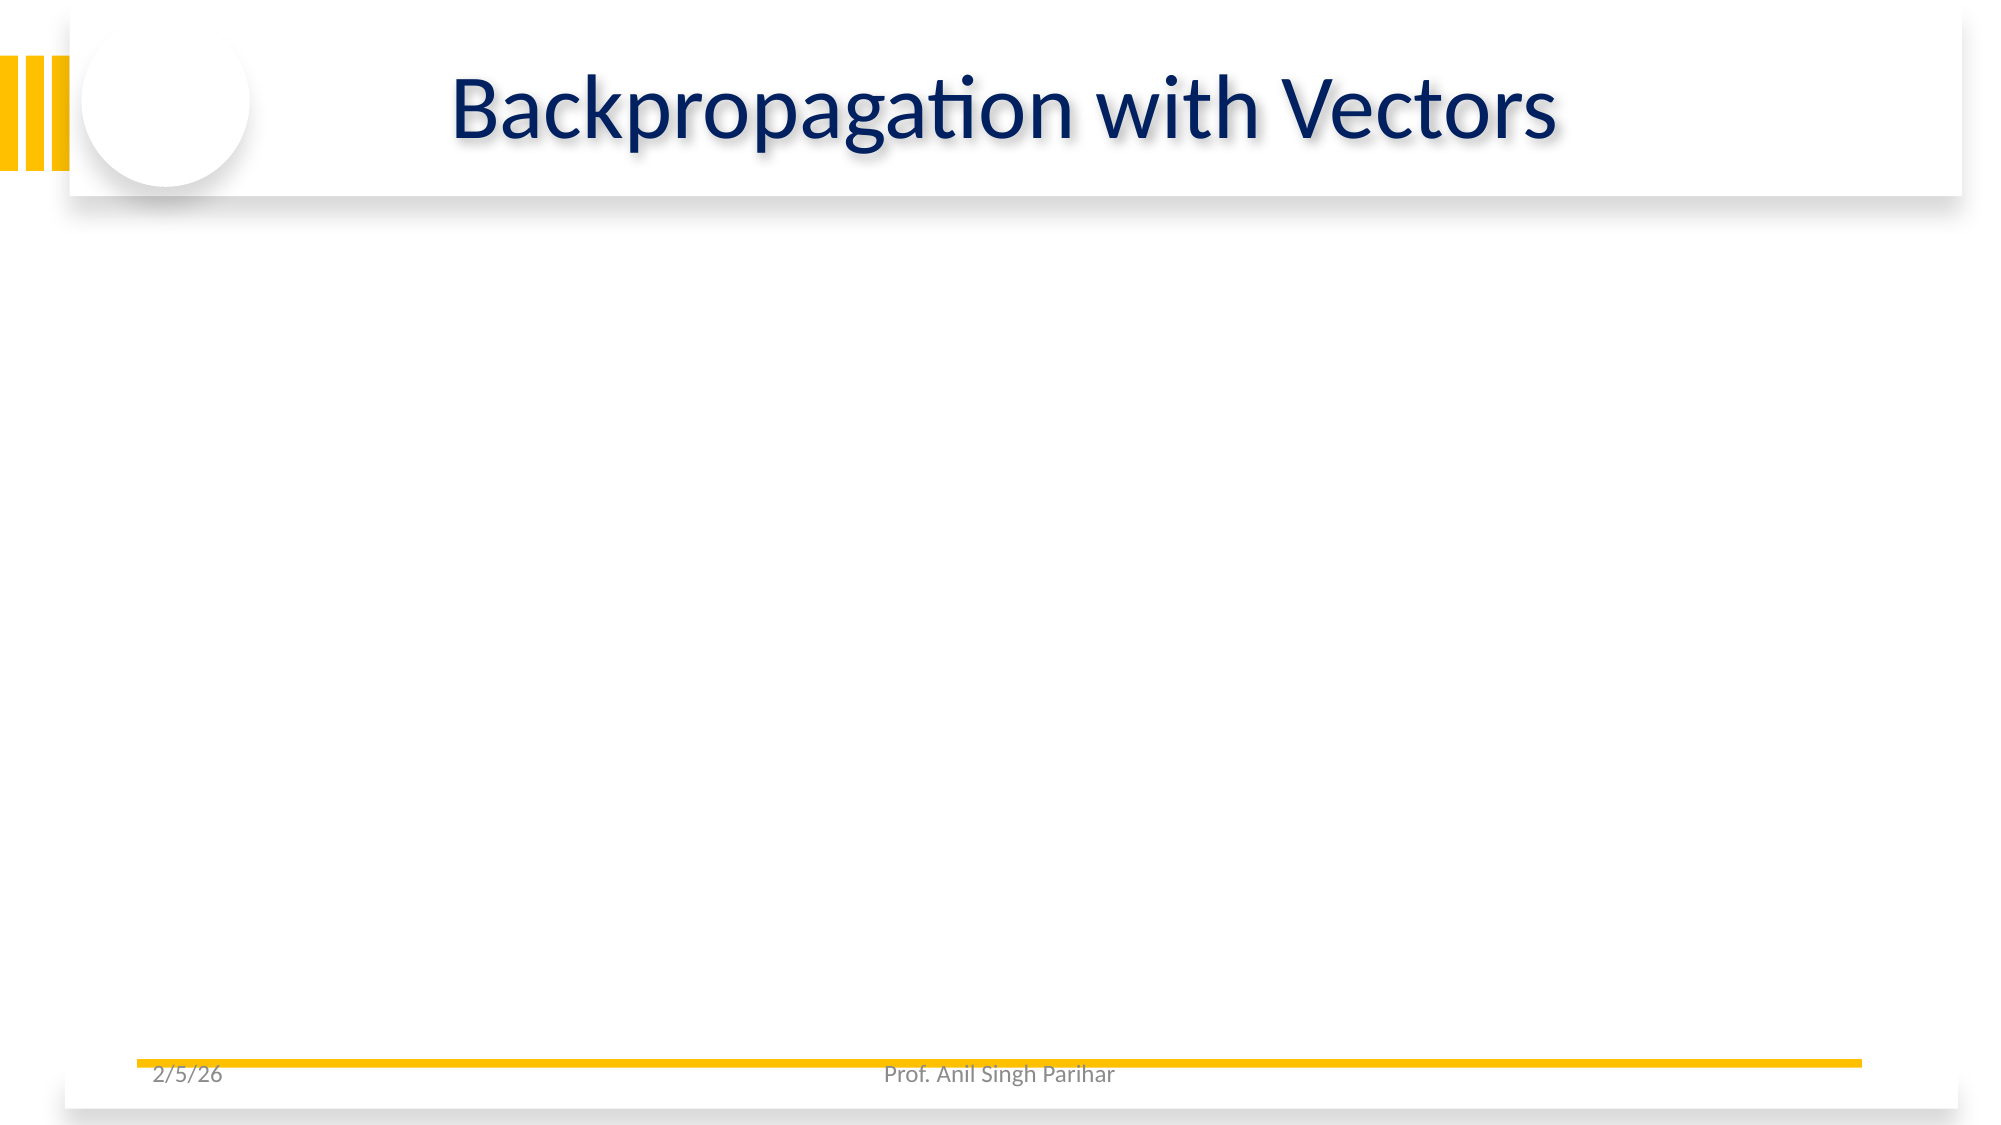

# Backpropagation with Vectors

2/5/26
Prof. Anil Singh Parihar
87